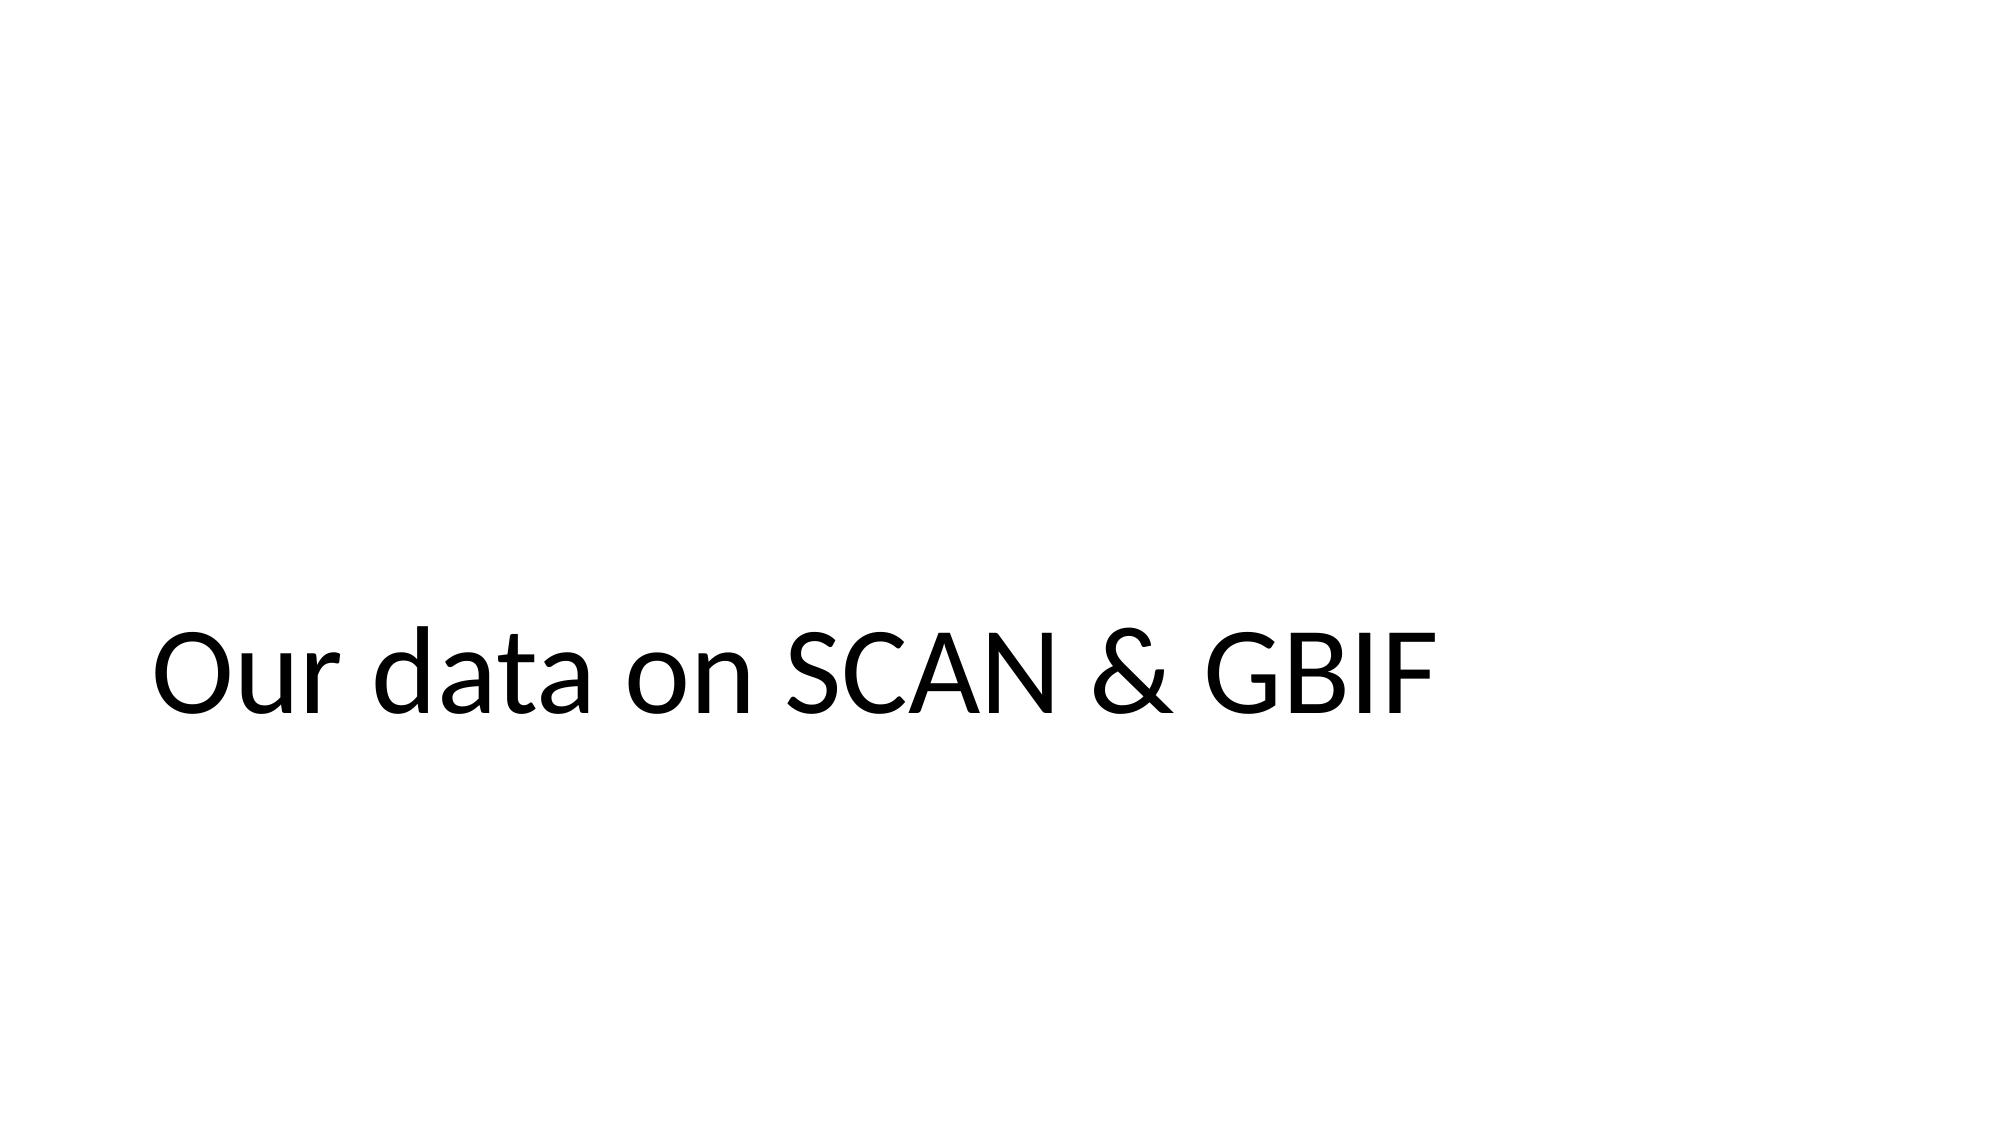

# Our data on SCAN & GBIF